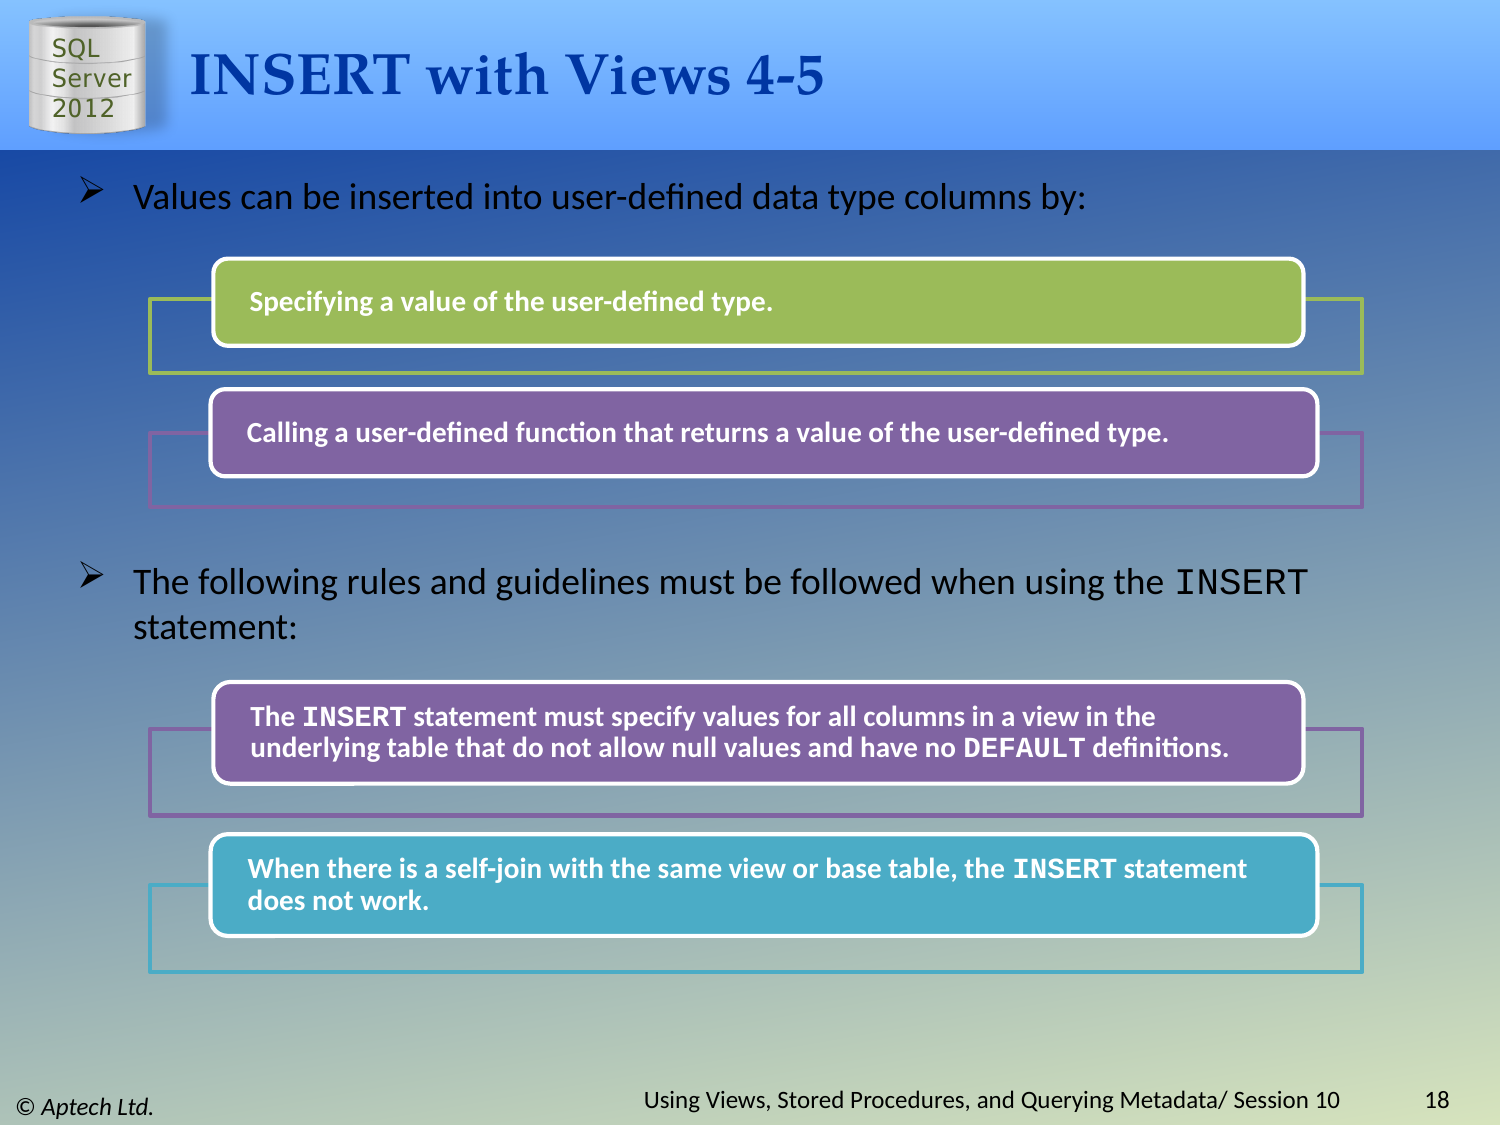

# INSERT with Views 4-5
Values can be inserted into user-defined data type columns by:
Specifying a value of the user-defined type.
Calling a user-defined function that returns a value of the user-defined type.
The following rules and guidelines must be followed when using the INSERT statement:
The INSERT statement must specify values for all columns in a view in the underlying table that do not allow null values and have no DEFAULT definitions.
When there is a self-join with the same view or base table, the INSERT statement does not work.
Using Views, Stored Procedures, and Querying Metadata/ Session 10
18